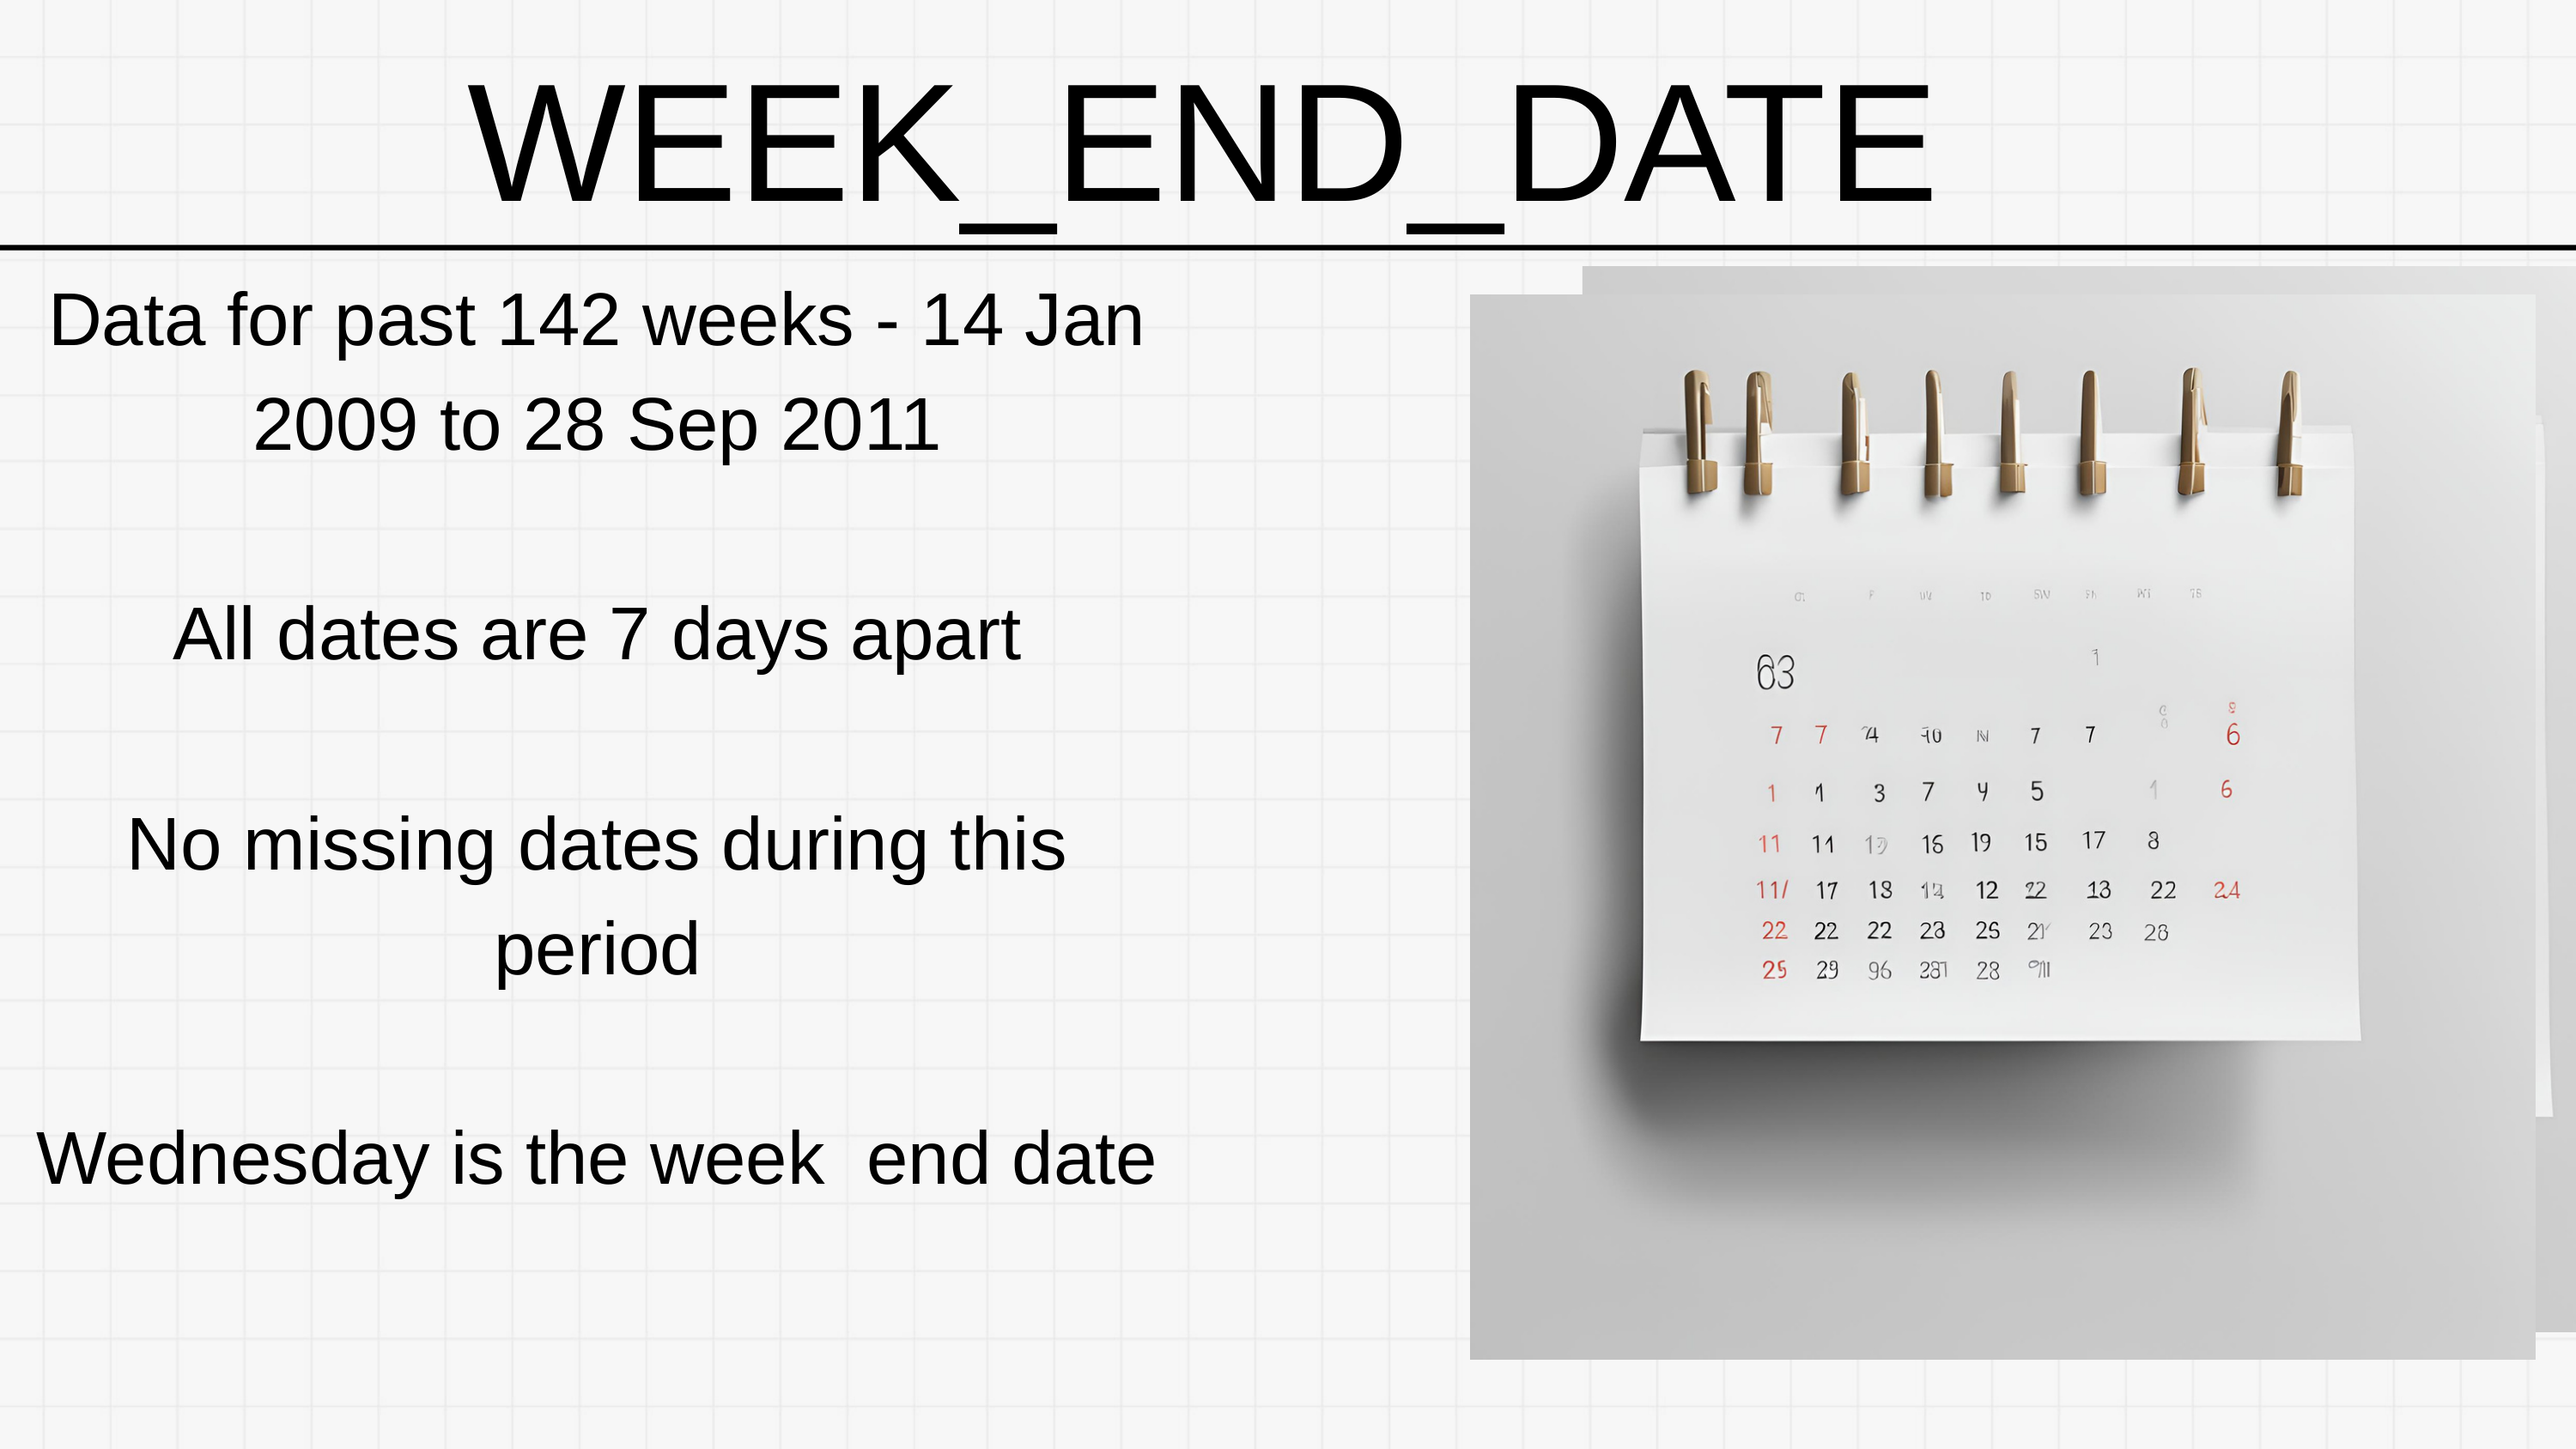

WEEK_END_DATE

Data for past 142 weeks - 14 Jan 2009 to 28 Sep 2011

All dates are 7 days apart

No missing dates during this period

Wednesday is the week  end date